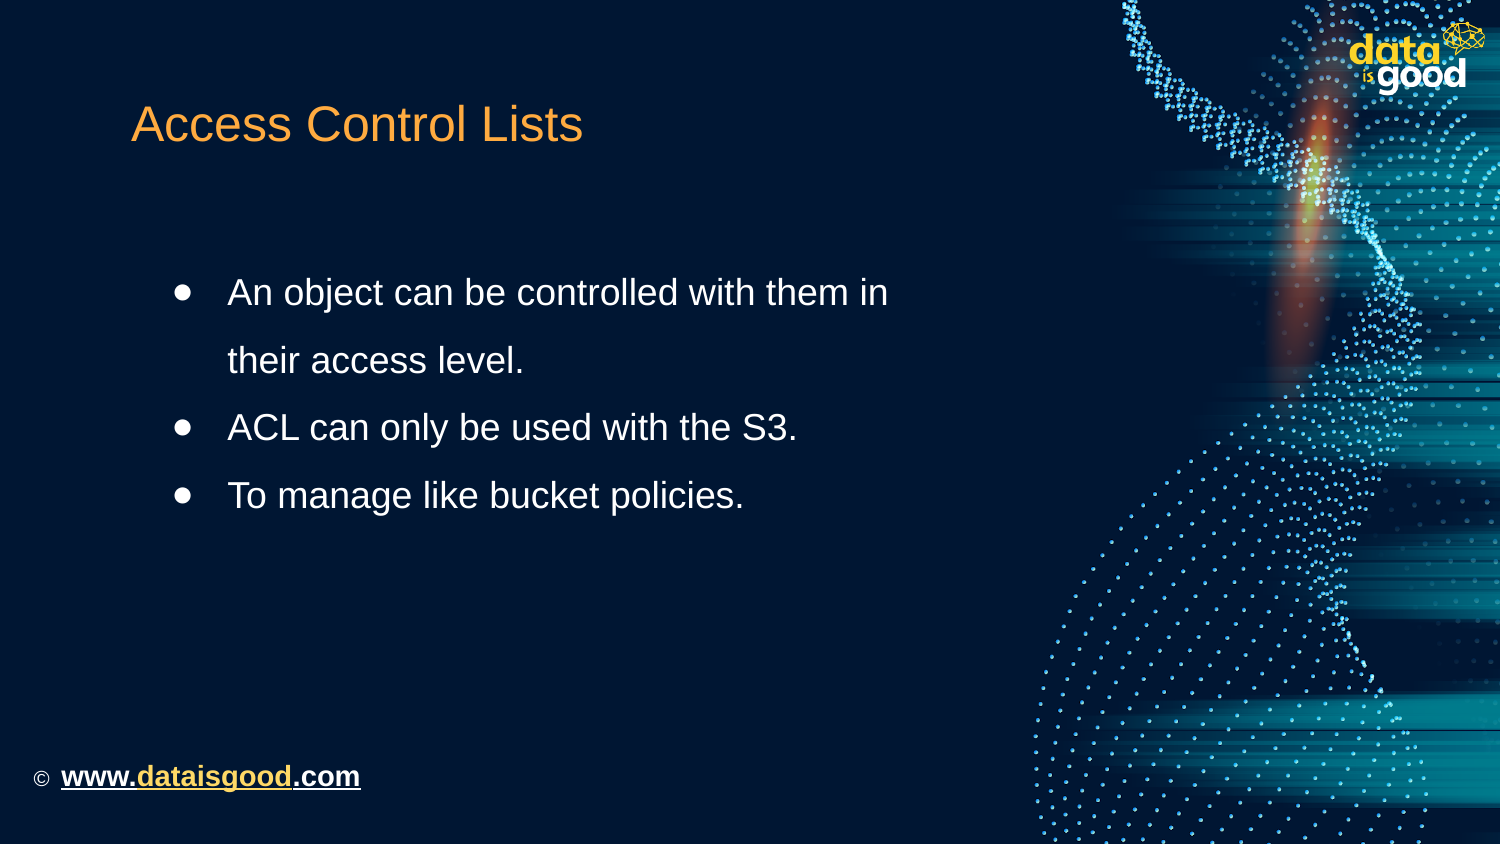

# Access Control Lists

An object can be controlled with them in their access level.
ACL can only be used with the S3.
To manage like bucket policies.